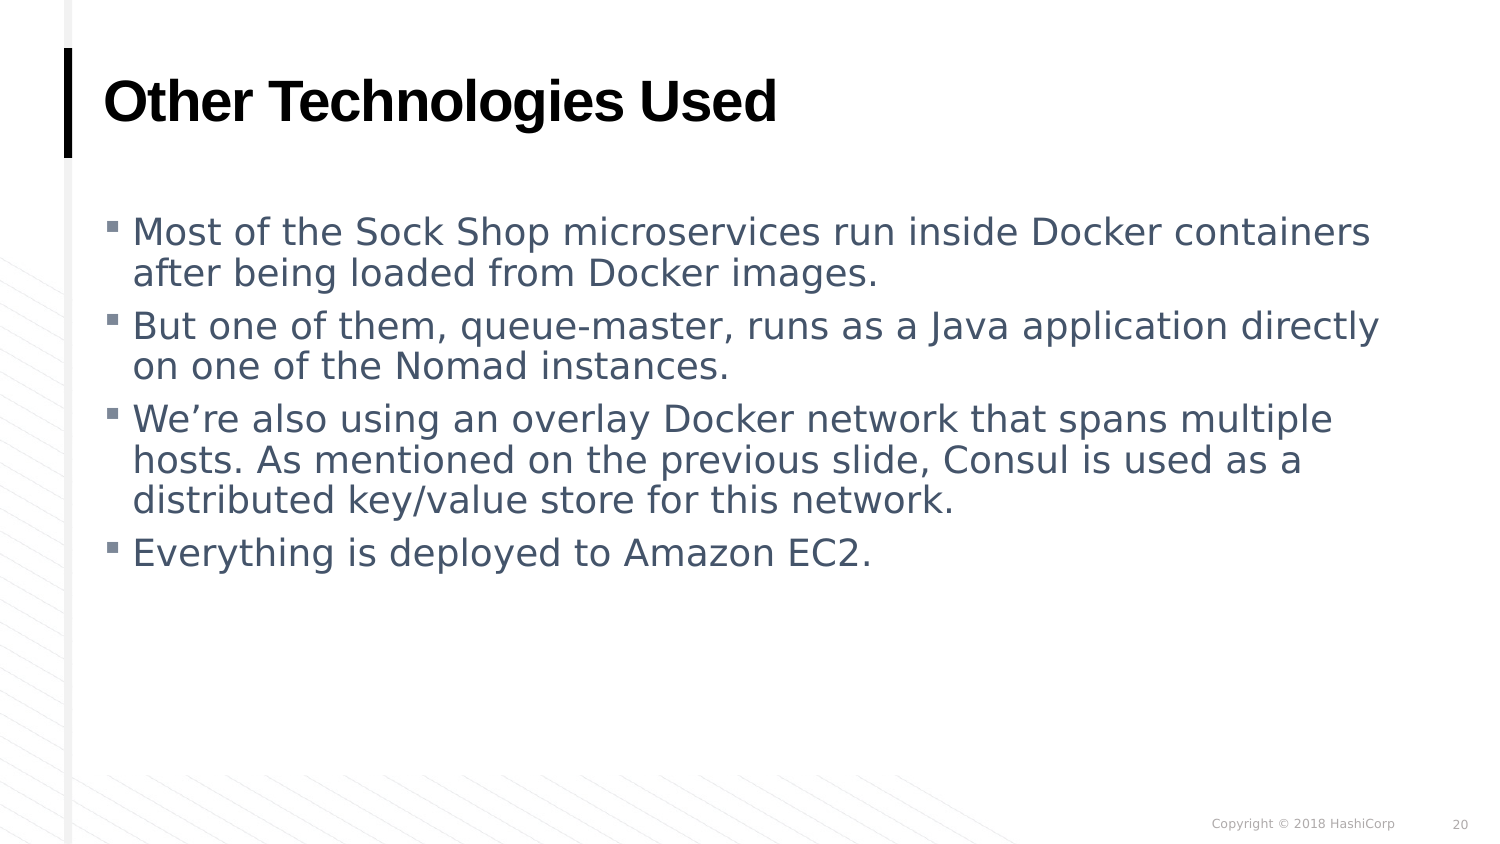

# Other Technologies Used
Most of the Sock Shop microservices run inside Docker containers after being loaded from Docker images.
But one of them, queue-master, runs as a Java application directly on one of the Nomad instances.
We’re also using an overlay Docker network that spans multiple hosts. As mentioned on the previous slide, Consul is used as a distributed key/value store for this network.
Everything is deployed to Amazon EC2.
20